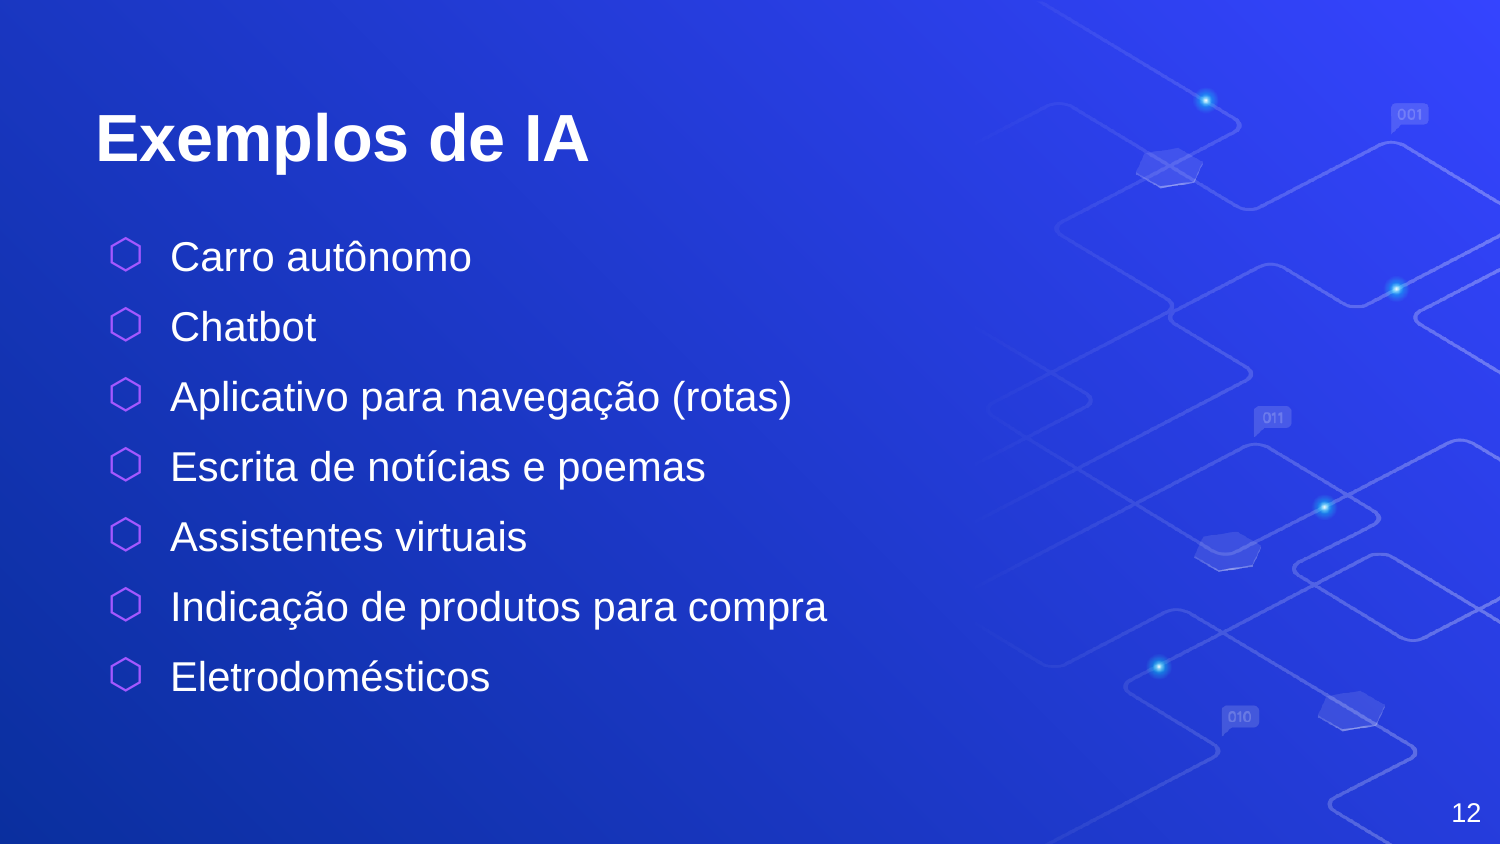

# Exemplos de IA
Carro autônomo
Chatbot
Aplicativo para navegação (rotas)
Escrita de notícias e poemas
Assistentes virtuais
Indicação de produtos para compra
Eletrodomésticos

12